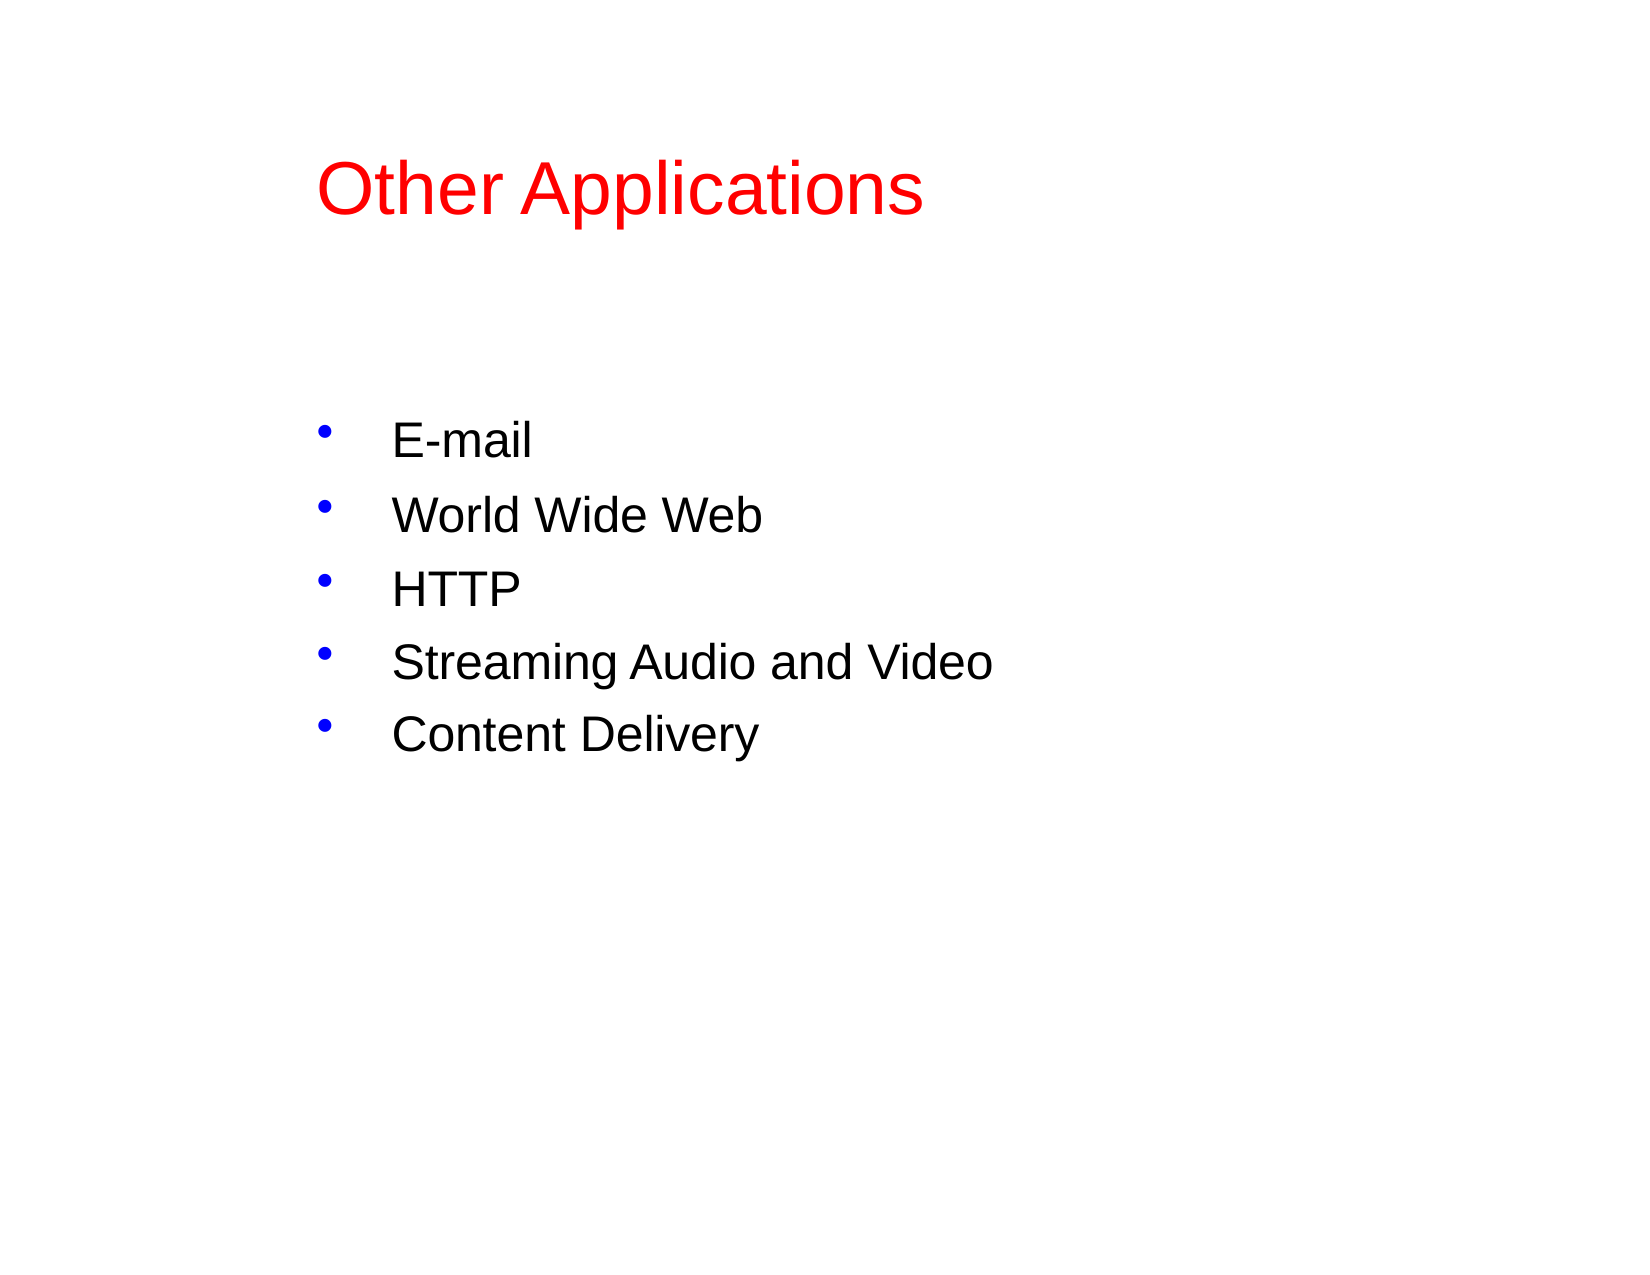

# Other Applications
E-mail
World Wide Web
HTTP
Streaming Audio and Video
Content Delivery